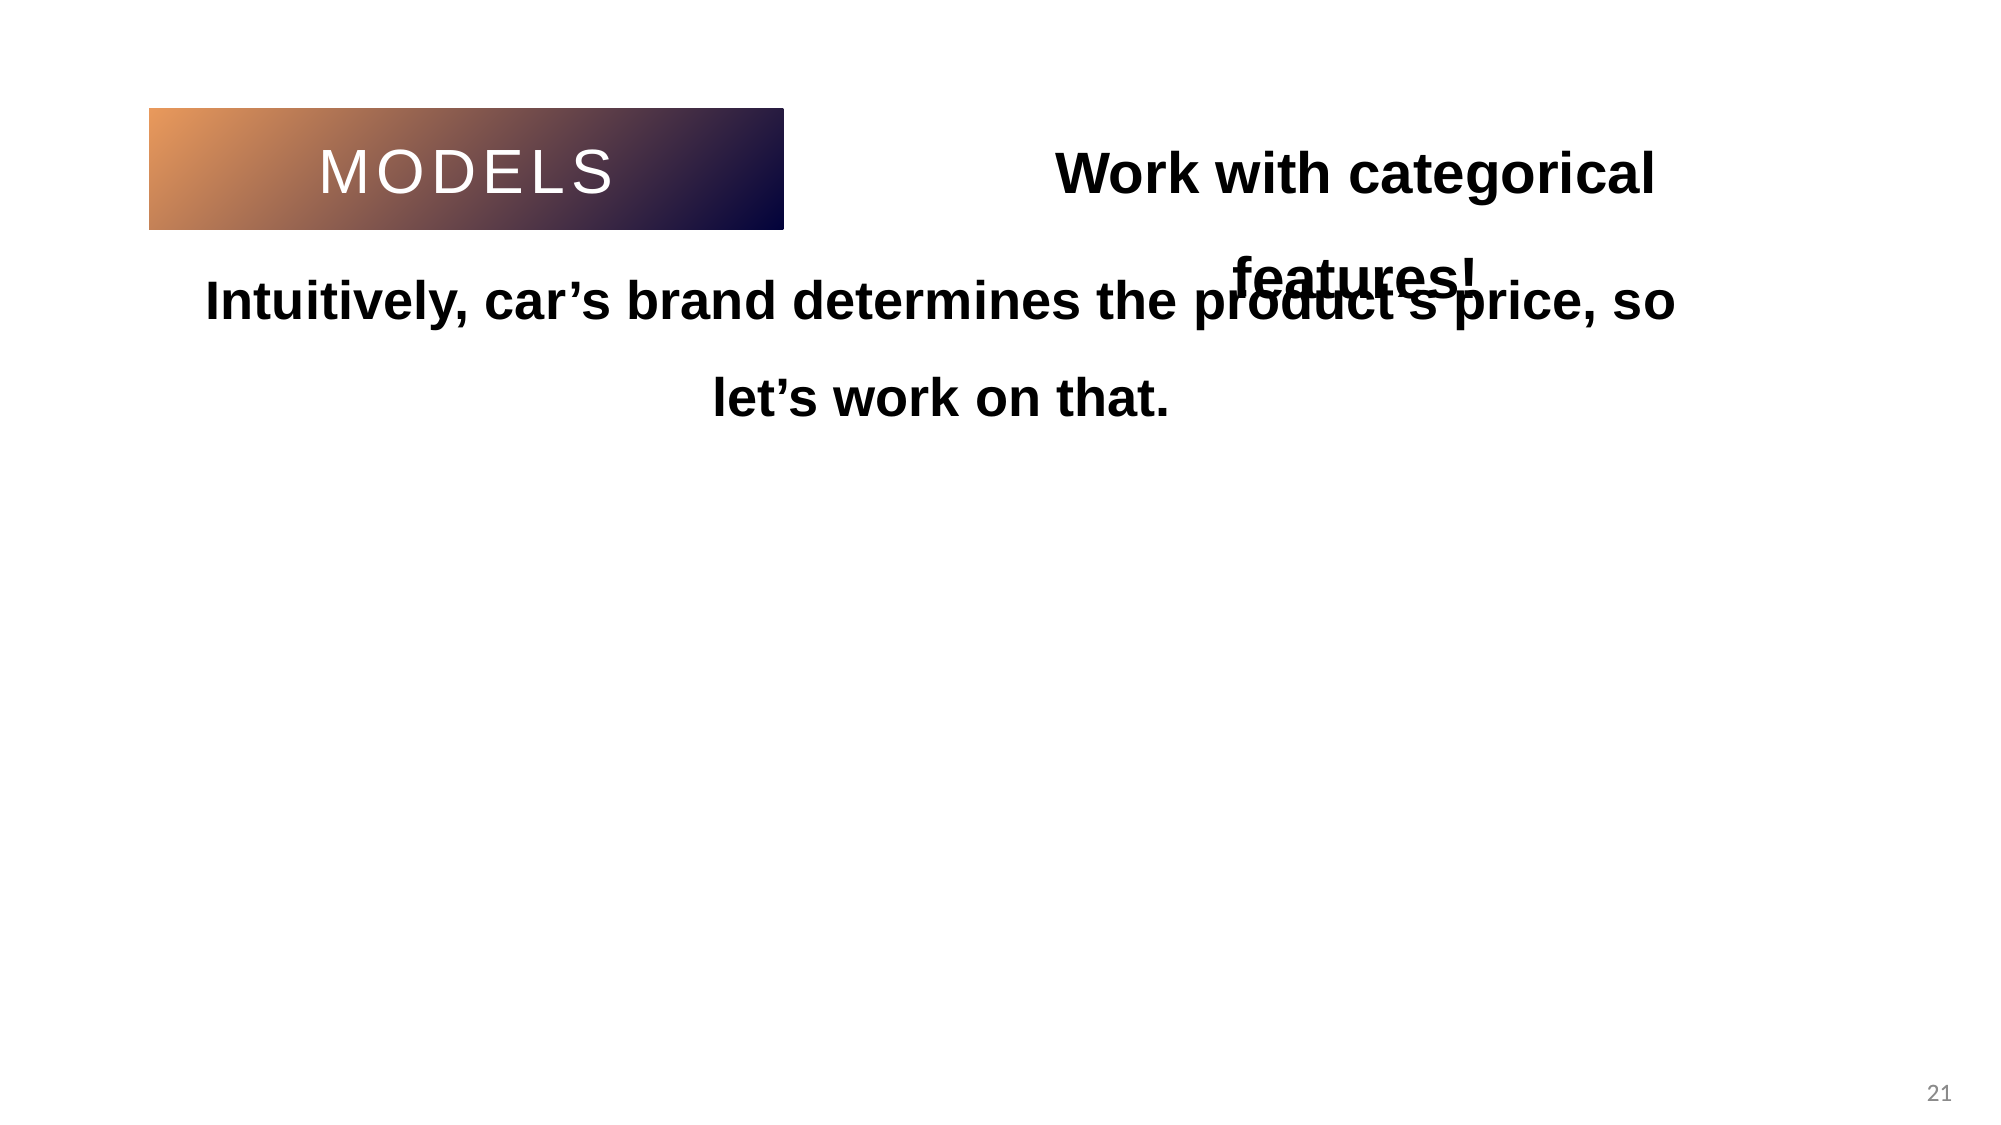

Work with categorical features!

MODELS

Intuitively, car’s brand determines the product’s price, so let’s work on that.

21